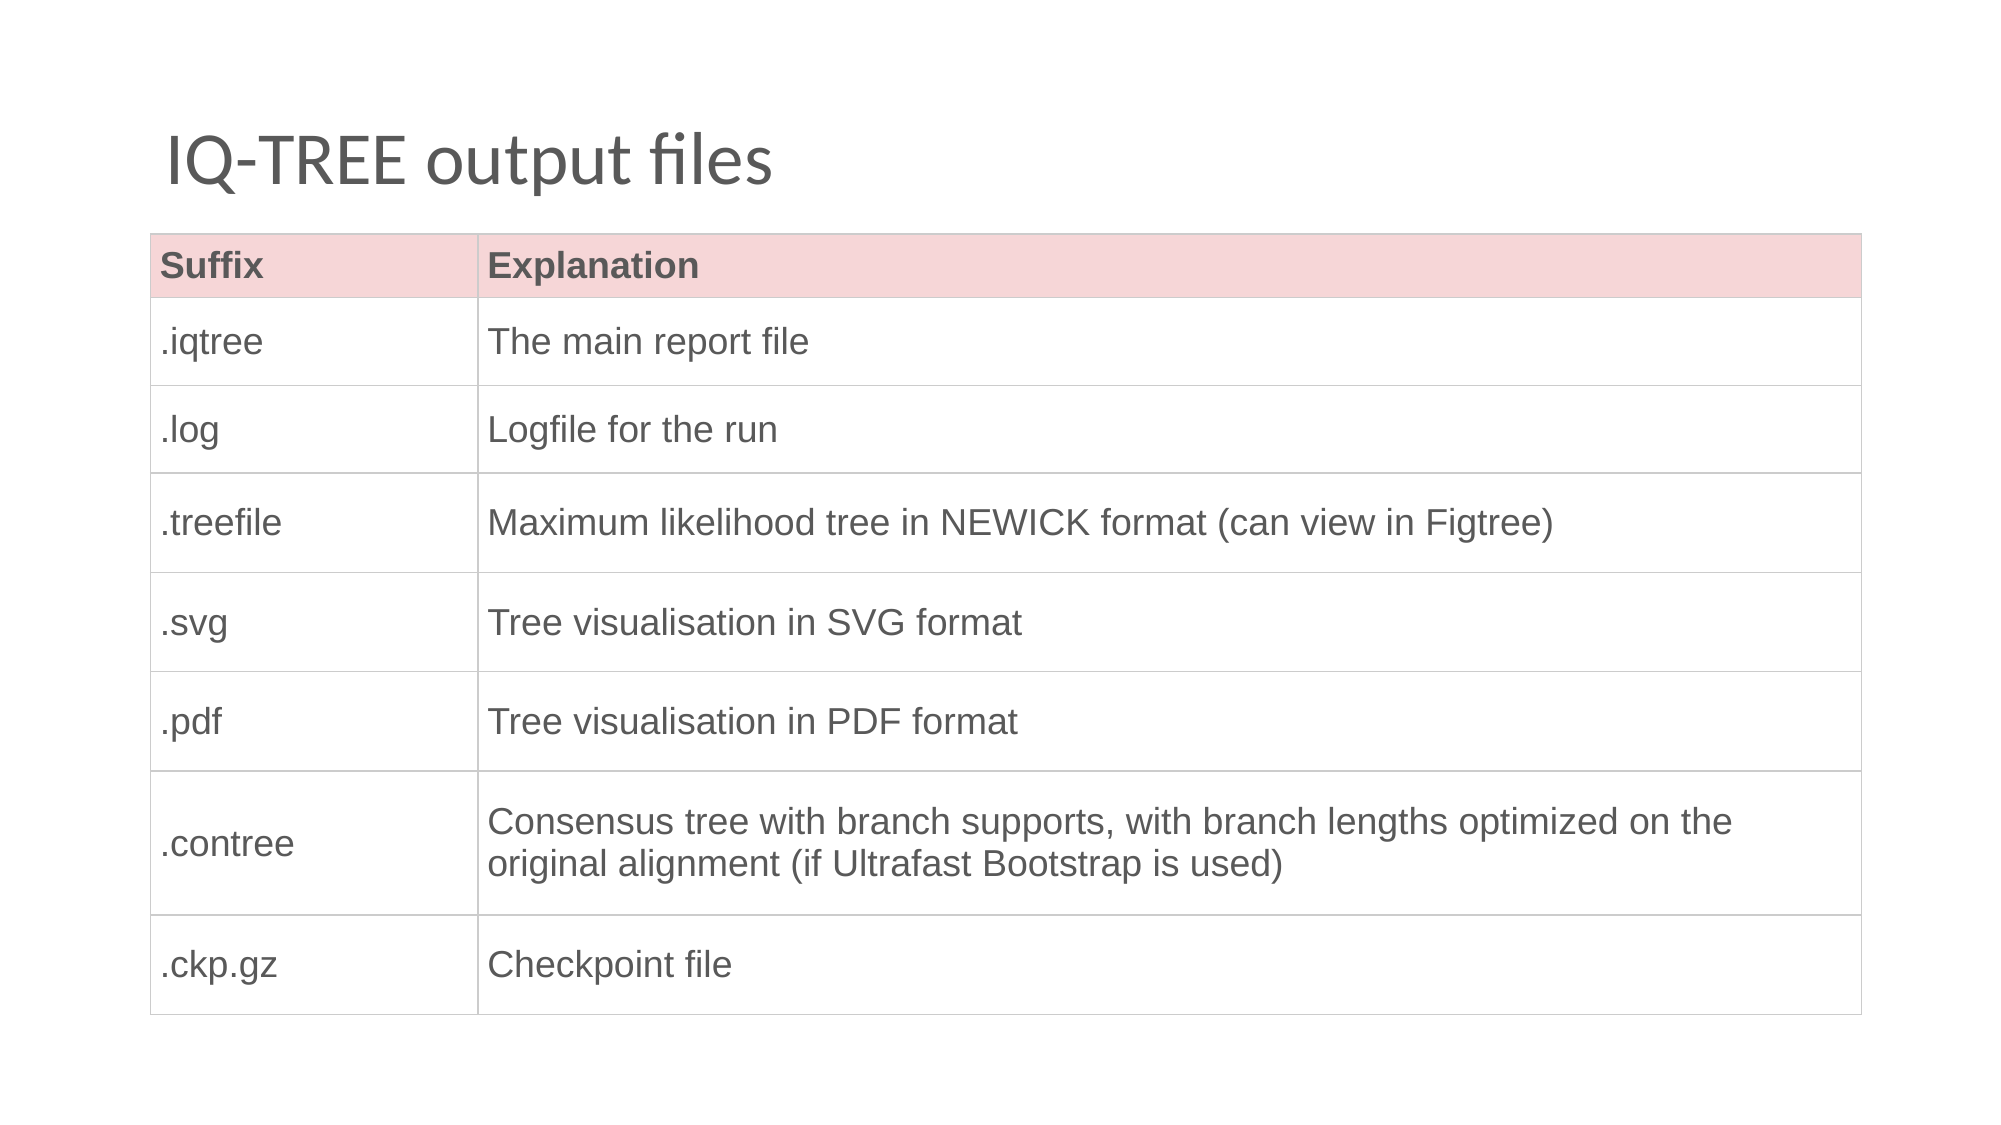

# IQ-TREE output files
| Suffix | Explanation |
| --- | --- |
| .iqtree | The main report file |
| .log | Logfile for the run |
| .treefile | Maximum likelihood tree in NEWICK format (can view in Figtree) |
| .svg | Tree visualisation in SVG format |
| .pdf | Tree visualisation in PDF format |
| .contree | Consensus tree with branch supports, with branch lengths optimized on the original alignment (if Ultrafast Bootstrap is used) |
| .ckp.gz | Checkpoint file |